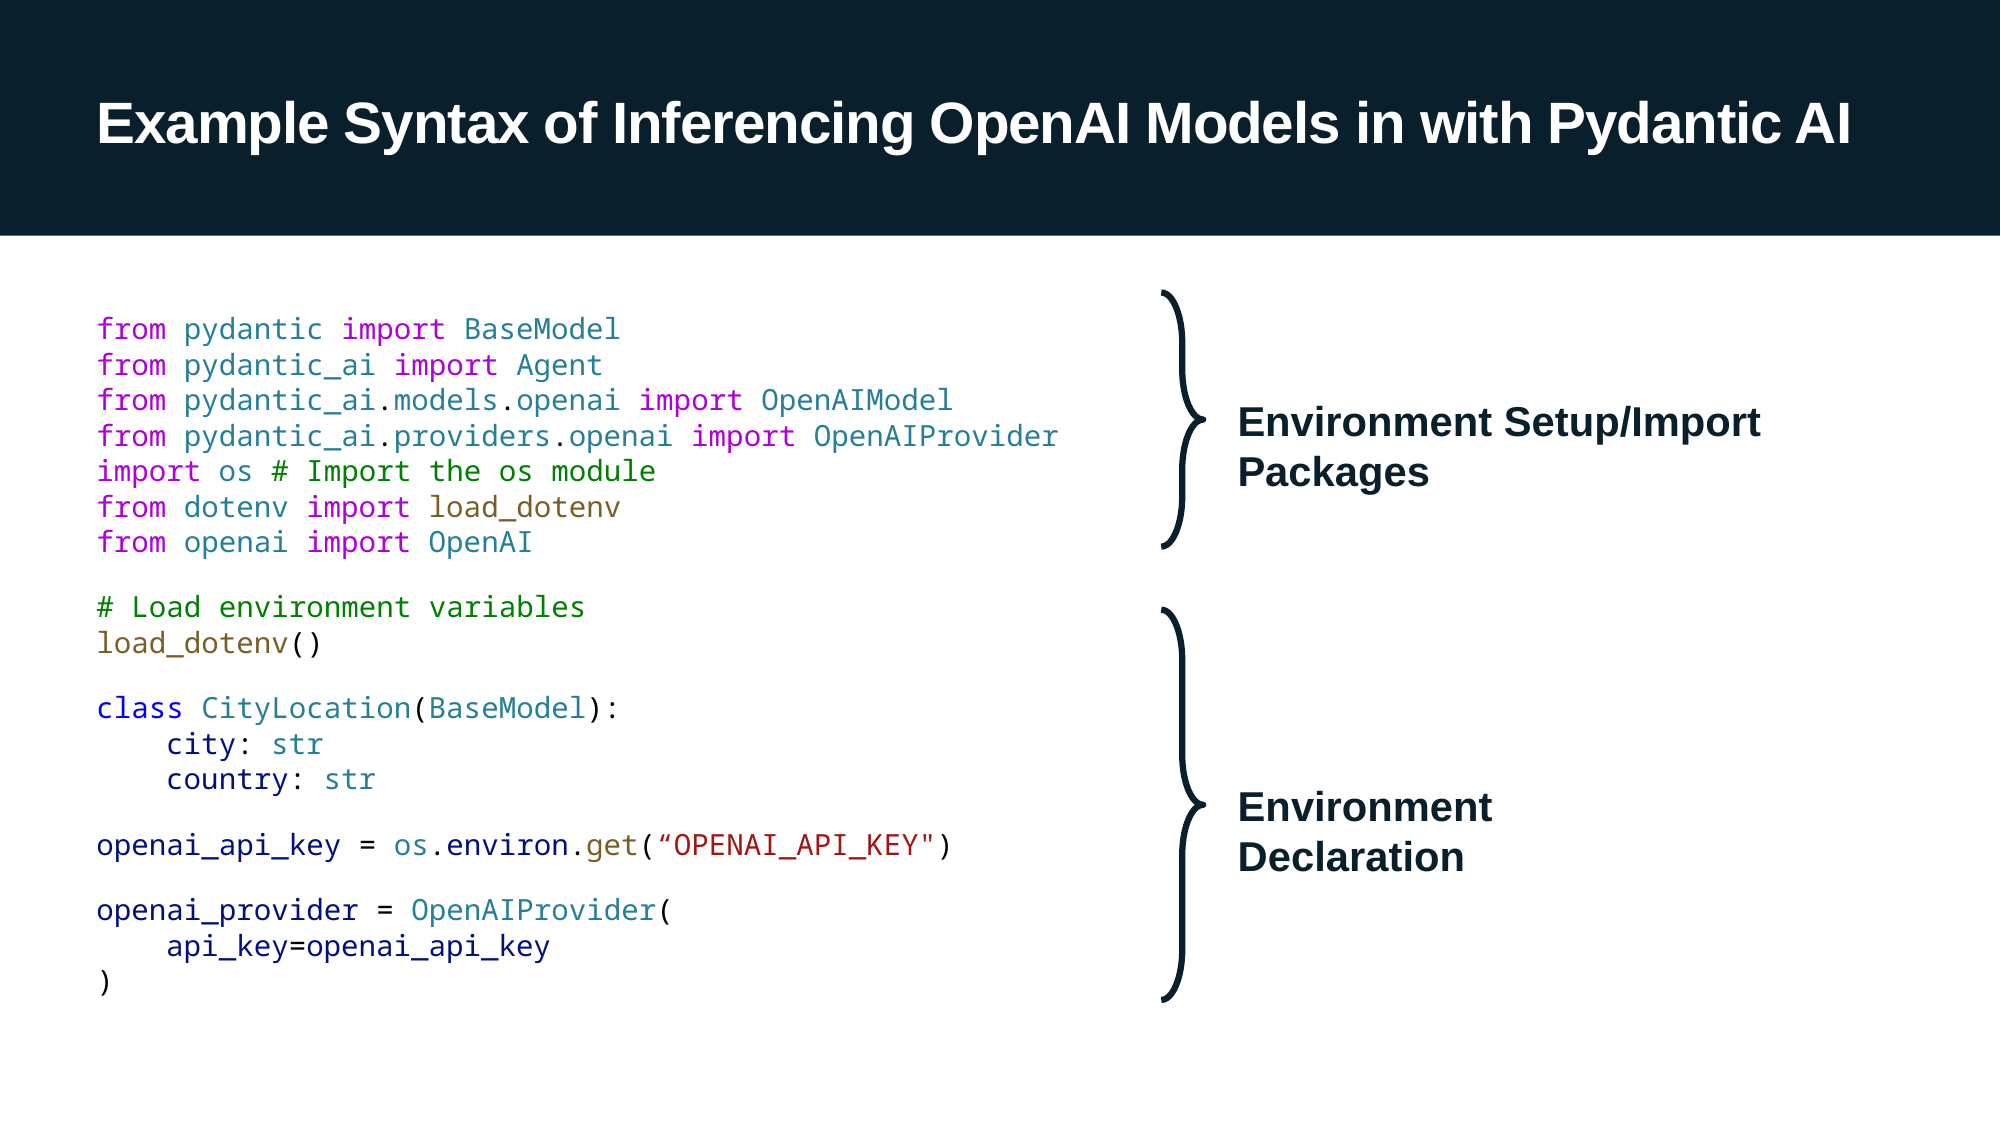

# Example Syntax of Inferencing OpenAI Models in with Pydantic AI

from pydantic import BaseModel
from pydantic_ai import Agent
from pydantic_ai.models.openai import OpenAIModel
from pydantic_ai.providers.openai import OpenAIProvider
import os # Import the os module
from dotenv import load_dotenv
from openai import OpenAI
# Load environment variables
load_dotenv()
class CityLocation(BaseModel):
    city: str
    country: str
openai_api_key = os.environ.get(“OPENAI_API_KEY")
openai_provider = OpenAIProvider(
    api_key=openai_api_key
)
Environment Setup/Import Packages

Environment Declaration